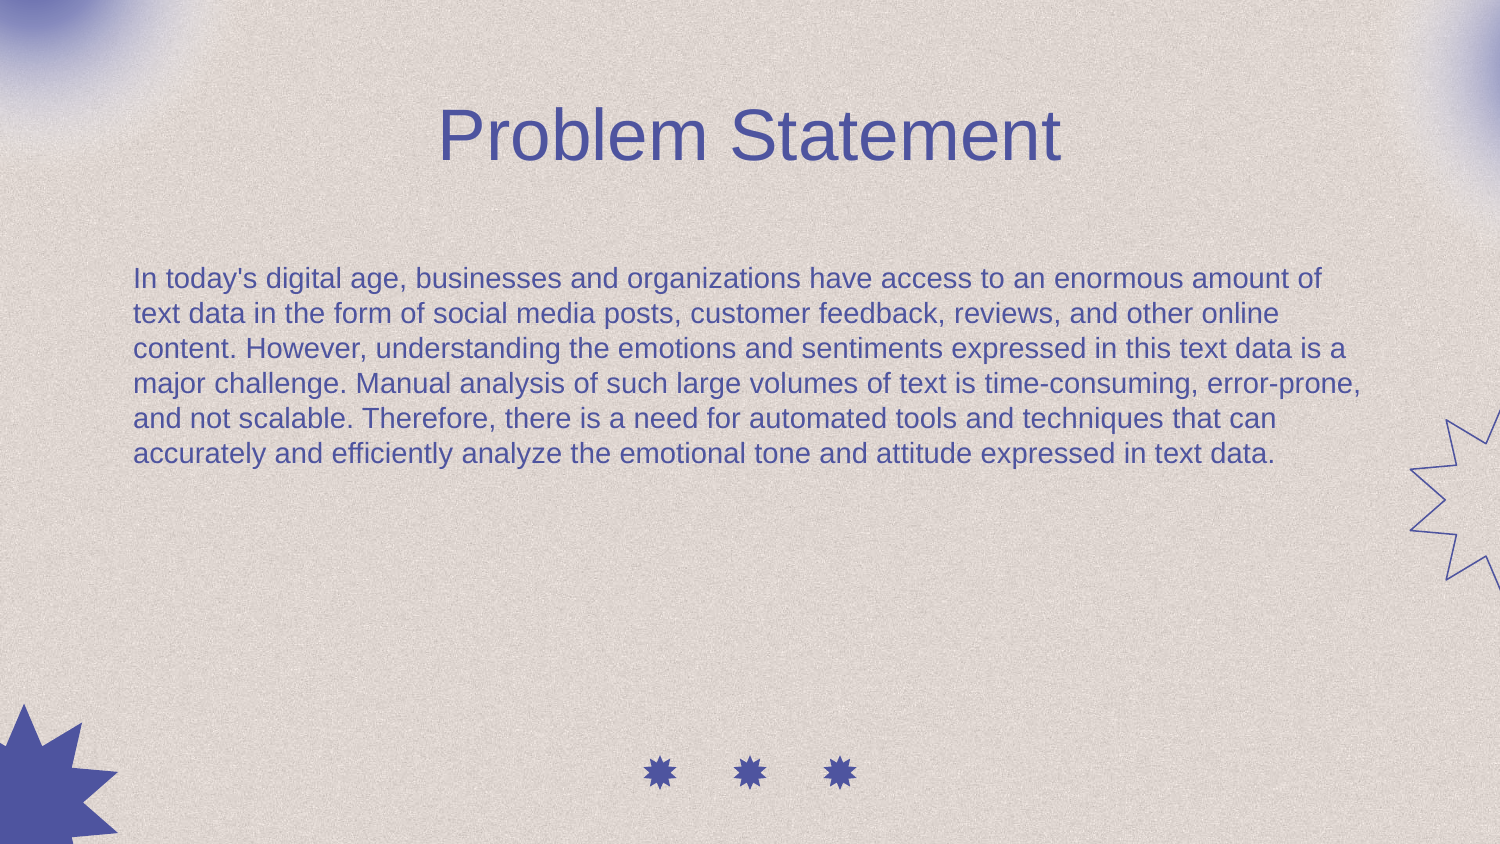

# Problem Statement
In today's digital age, businesses and organizations have access to an enormous amount of text data in the form of social media posts, customer feedback, reviews, and other online content. However, understanding the emotions and sentiments expressed in this text data is a major challenge. Manual analysis of such large volumes of text is time-consuming, error-prone, and not scalable. Therefore, there is a need for automated tools and techniques that can accurately and efficiently analyze the emotional tone and attitude expressed in text data.